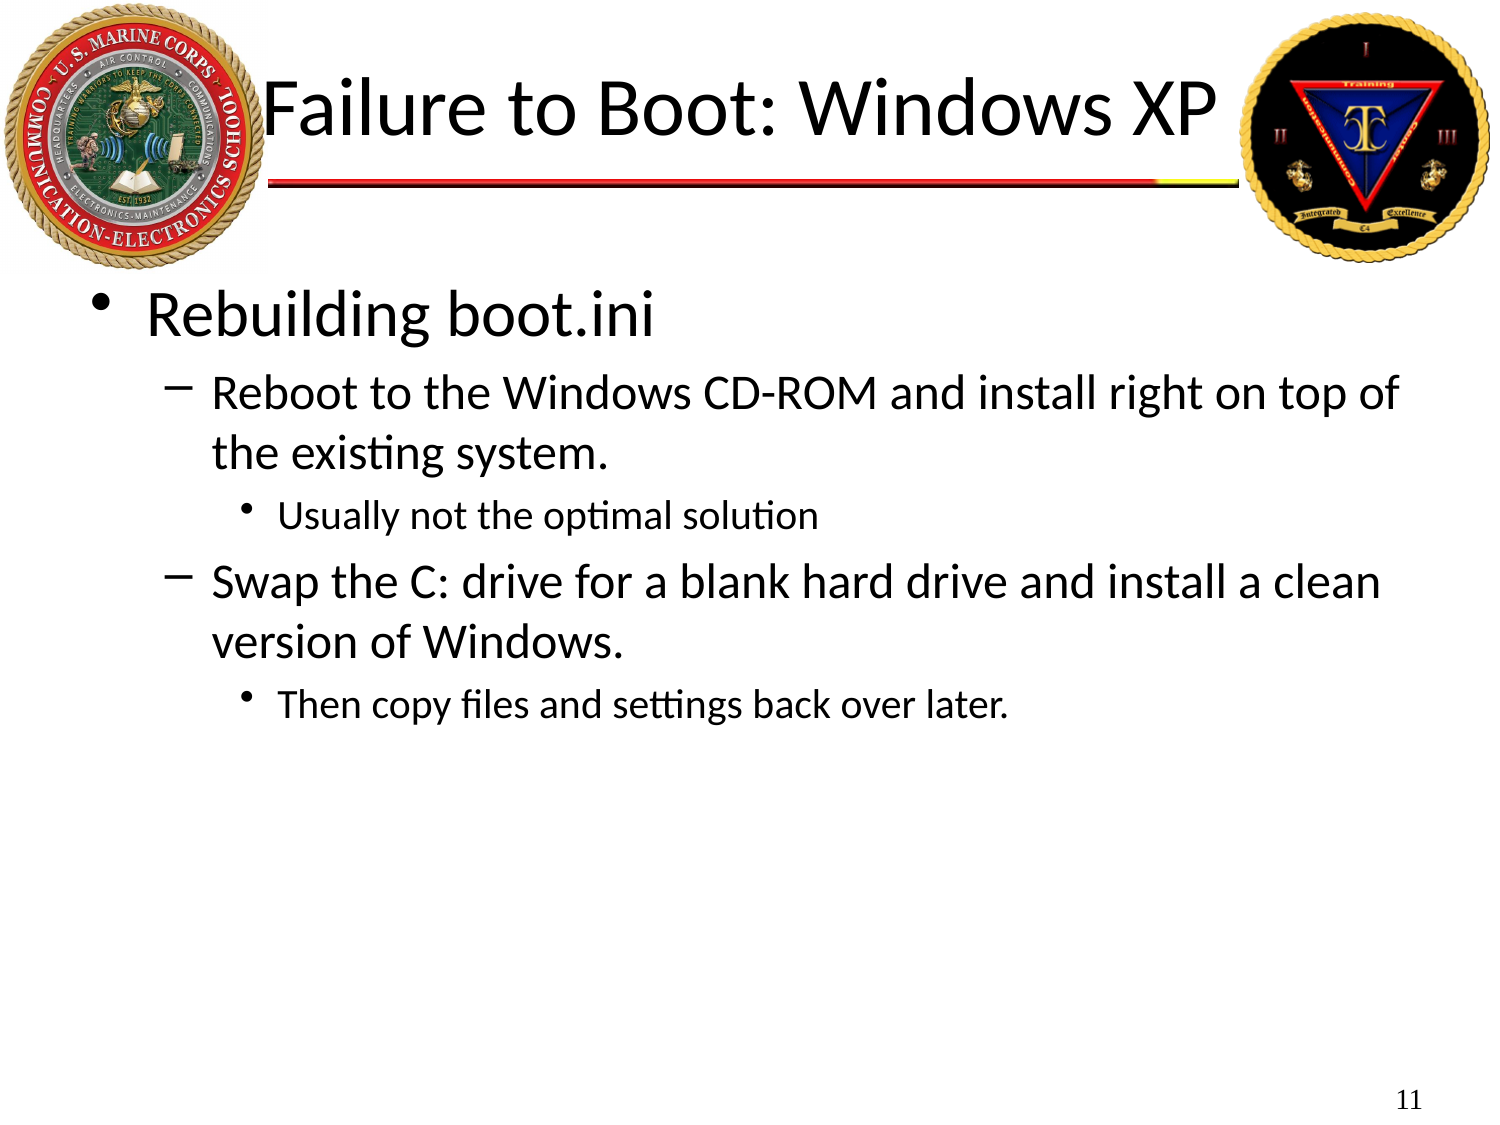

# Failure to Boot: Windows XP
Rebuilding boot.ini
Reboot to the Windows CD-ROM and install right on top of the existing system.
Usually not the optimal solution
Swap the C: drive for a blank hard drive and install a clean version of Windows.
Then copy files and settings back over later.